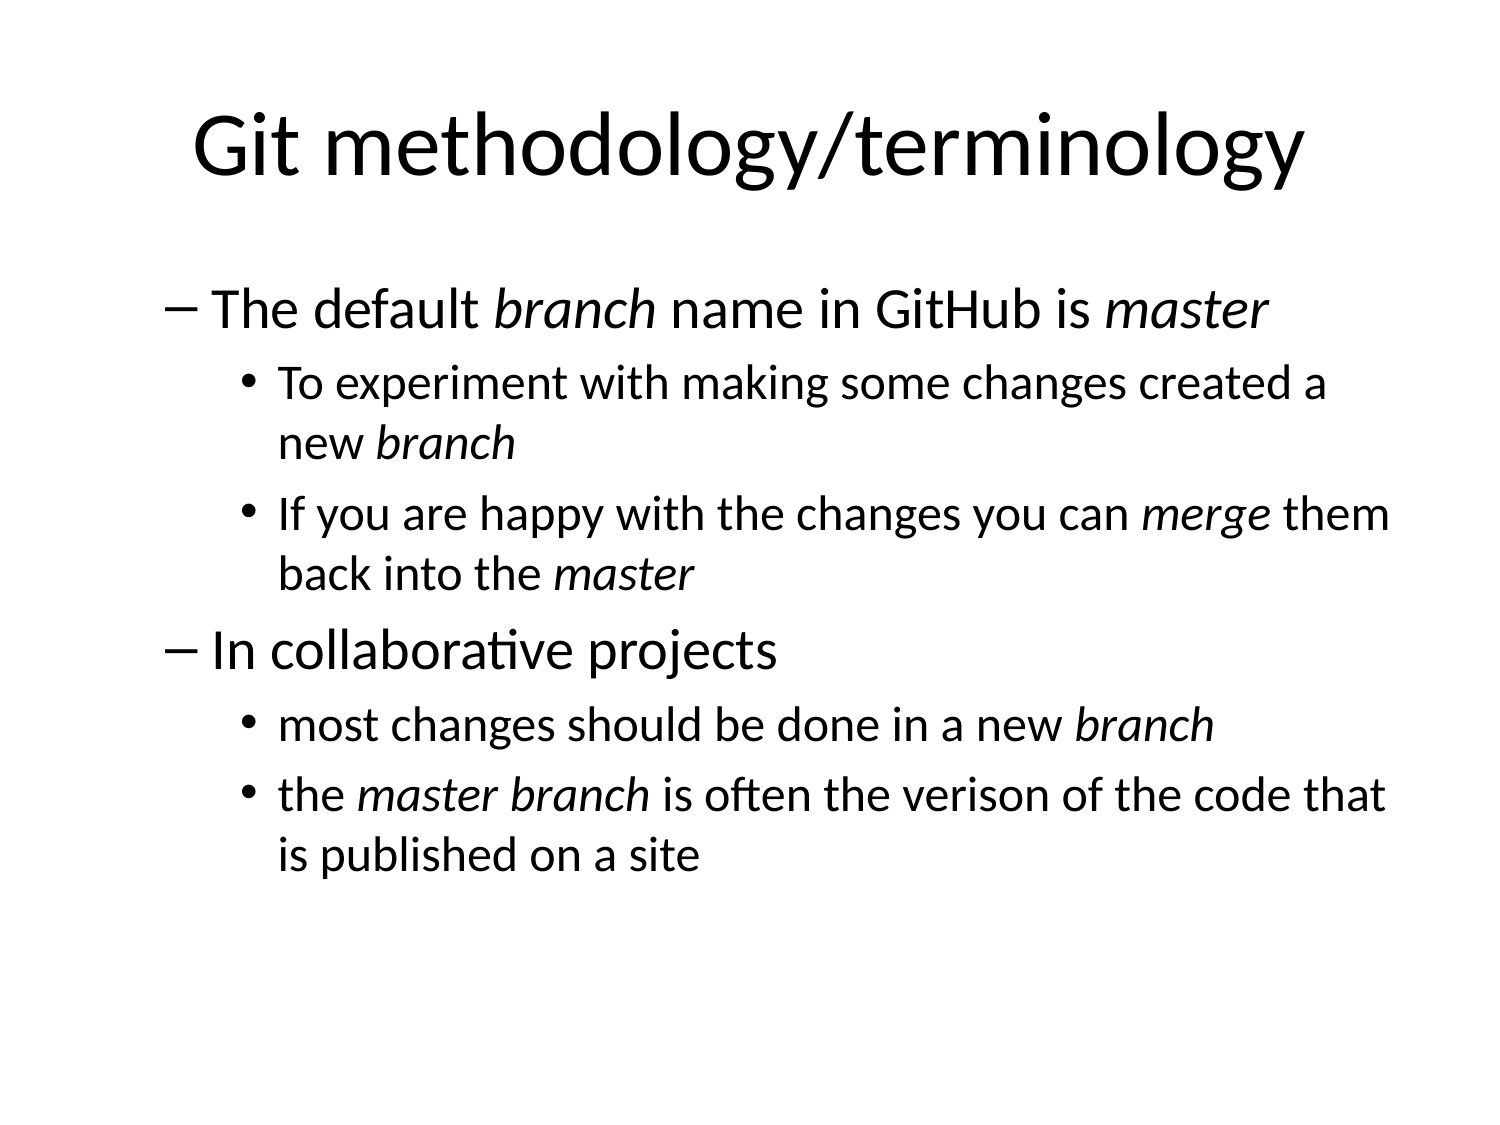

# Git methodology/terminology
The default branch name in GitHub is master
To experiment with making some changes created a new branch
If you are happy with the changes you can merge them back into the master
In collaborative projects
most changes should be done in a new branch
the master branch is often the verison of the code that is published on a site